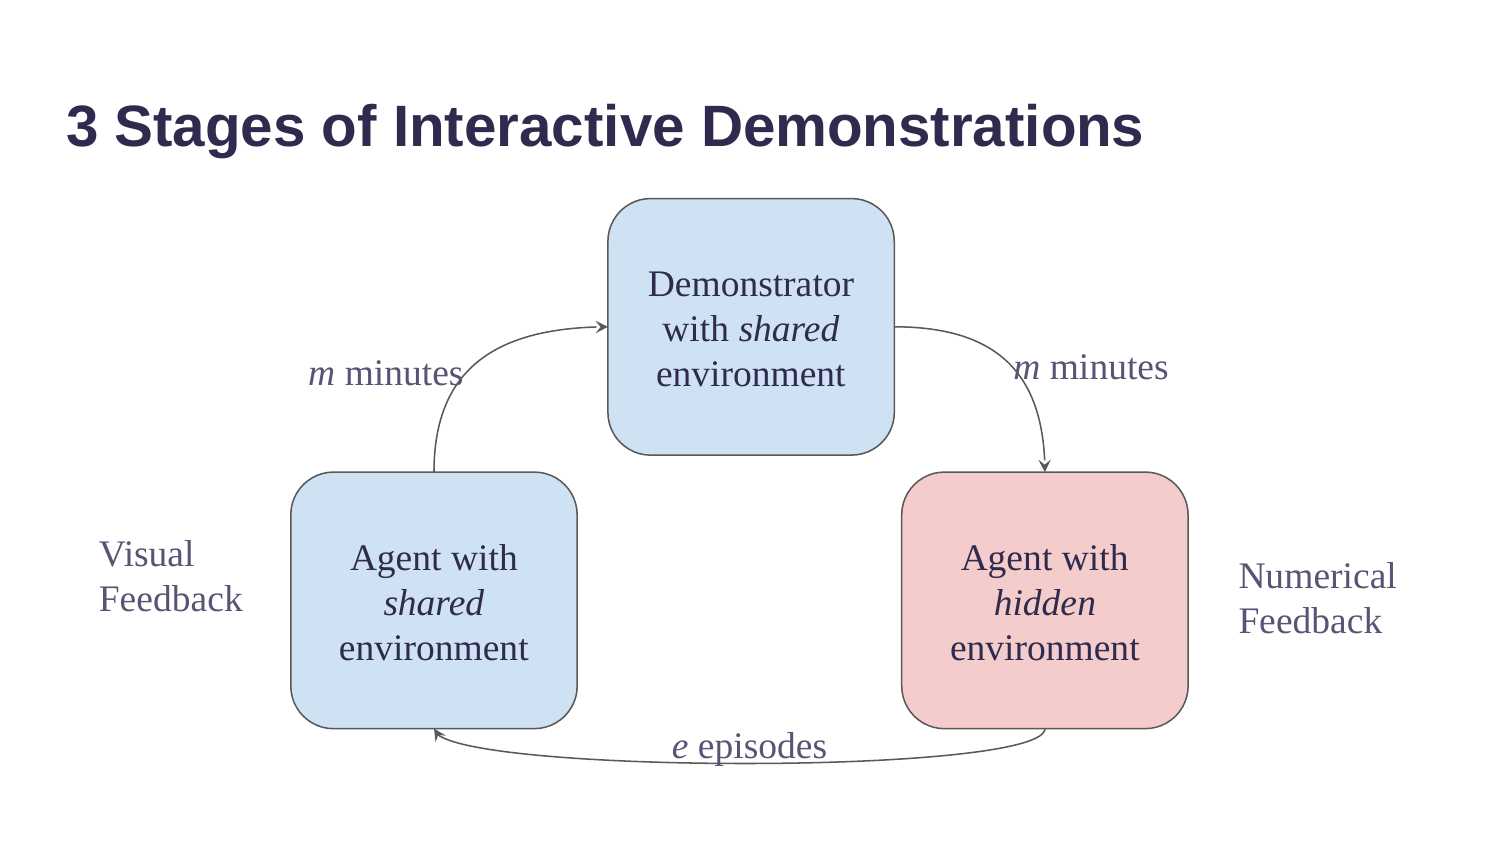

# 3 Stages of Interactive Demonstrations
Demonstrator with shared environment
m minutes
m minutes
Agent with shared environment
Agent with hidden environment
Visual
Feedback
Numerical
Feedback
e episodes